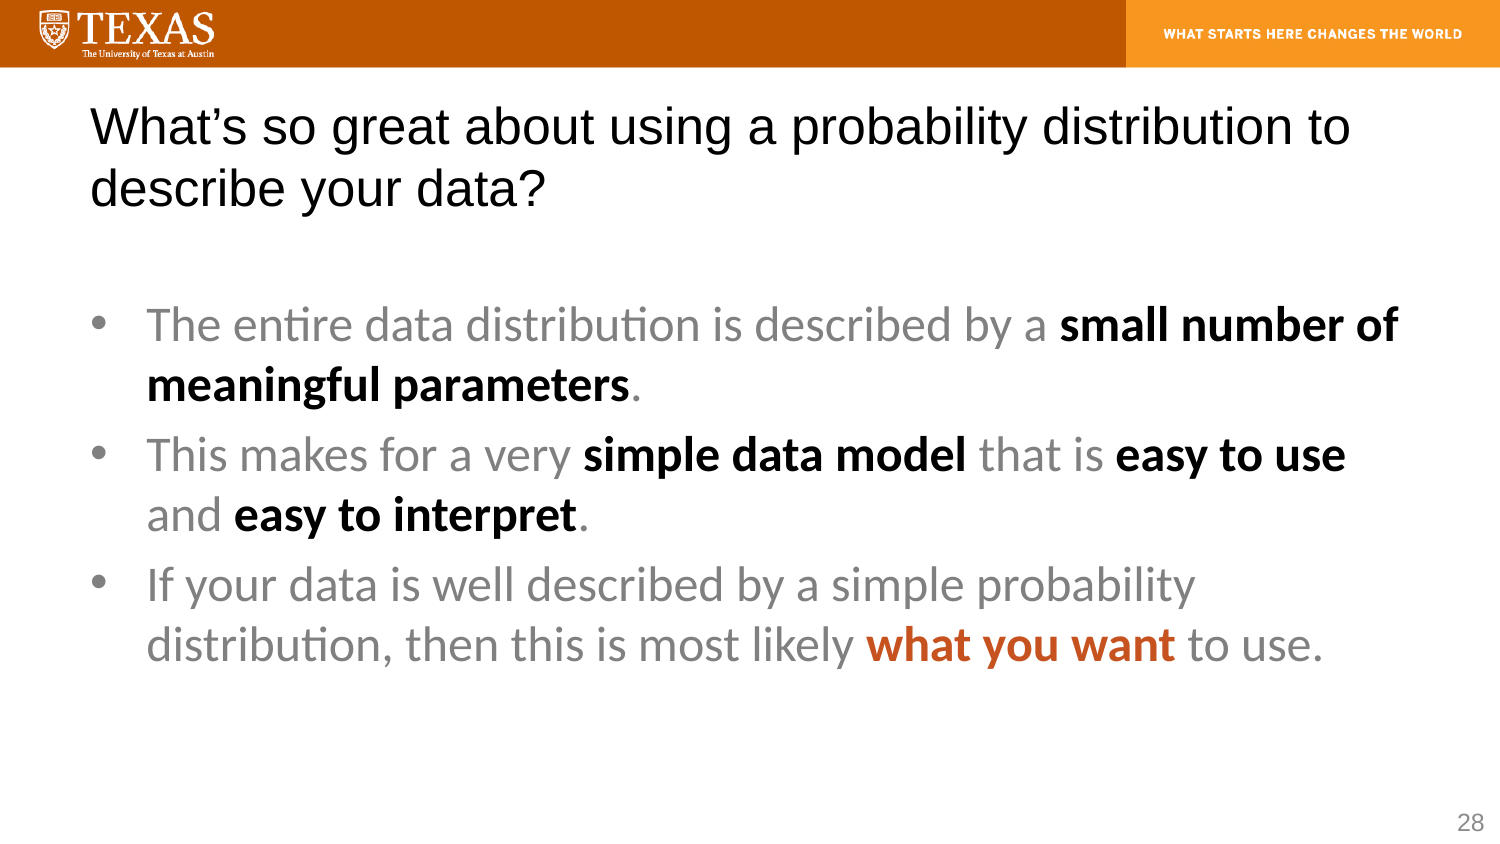

# What’s so great about using a probability distribution to describe your data?
The entire data distribution is described by a small number of meaningful parameters.
This makes for a very simple data model that is easy to use and easy to interpret.
If your data is well described by a simple probability distribution, then this is most likely what you want to use.
28